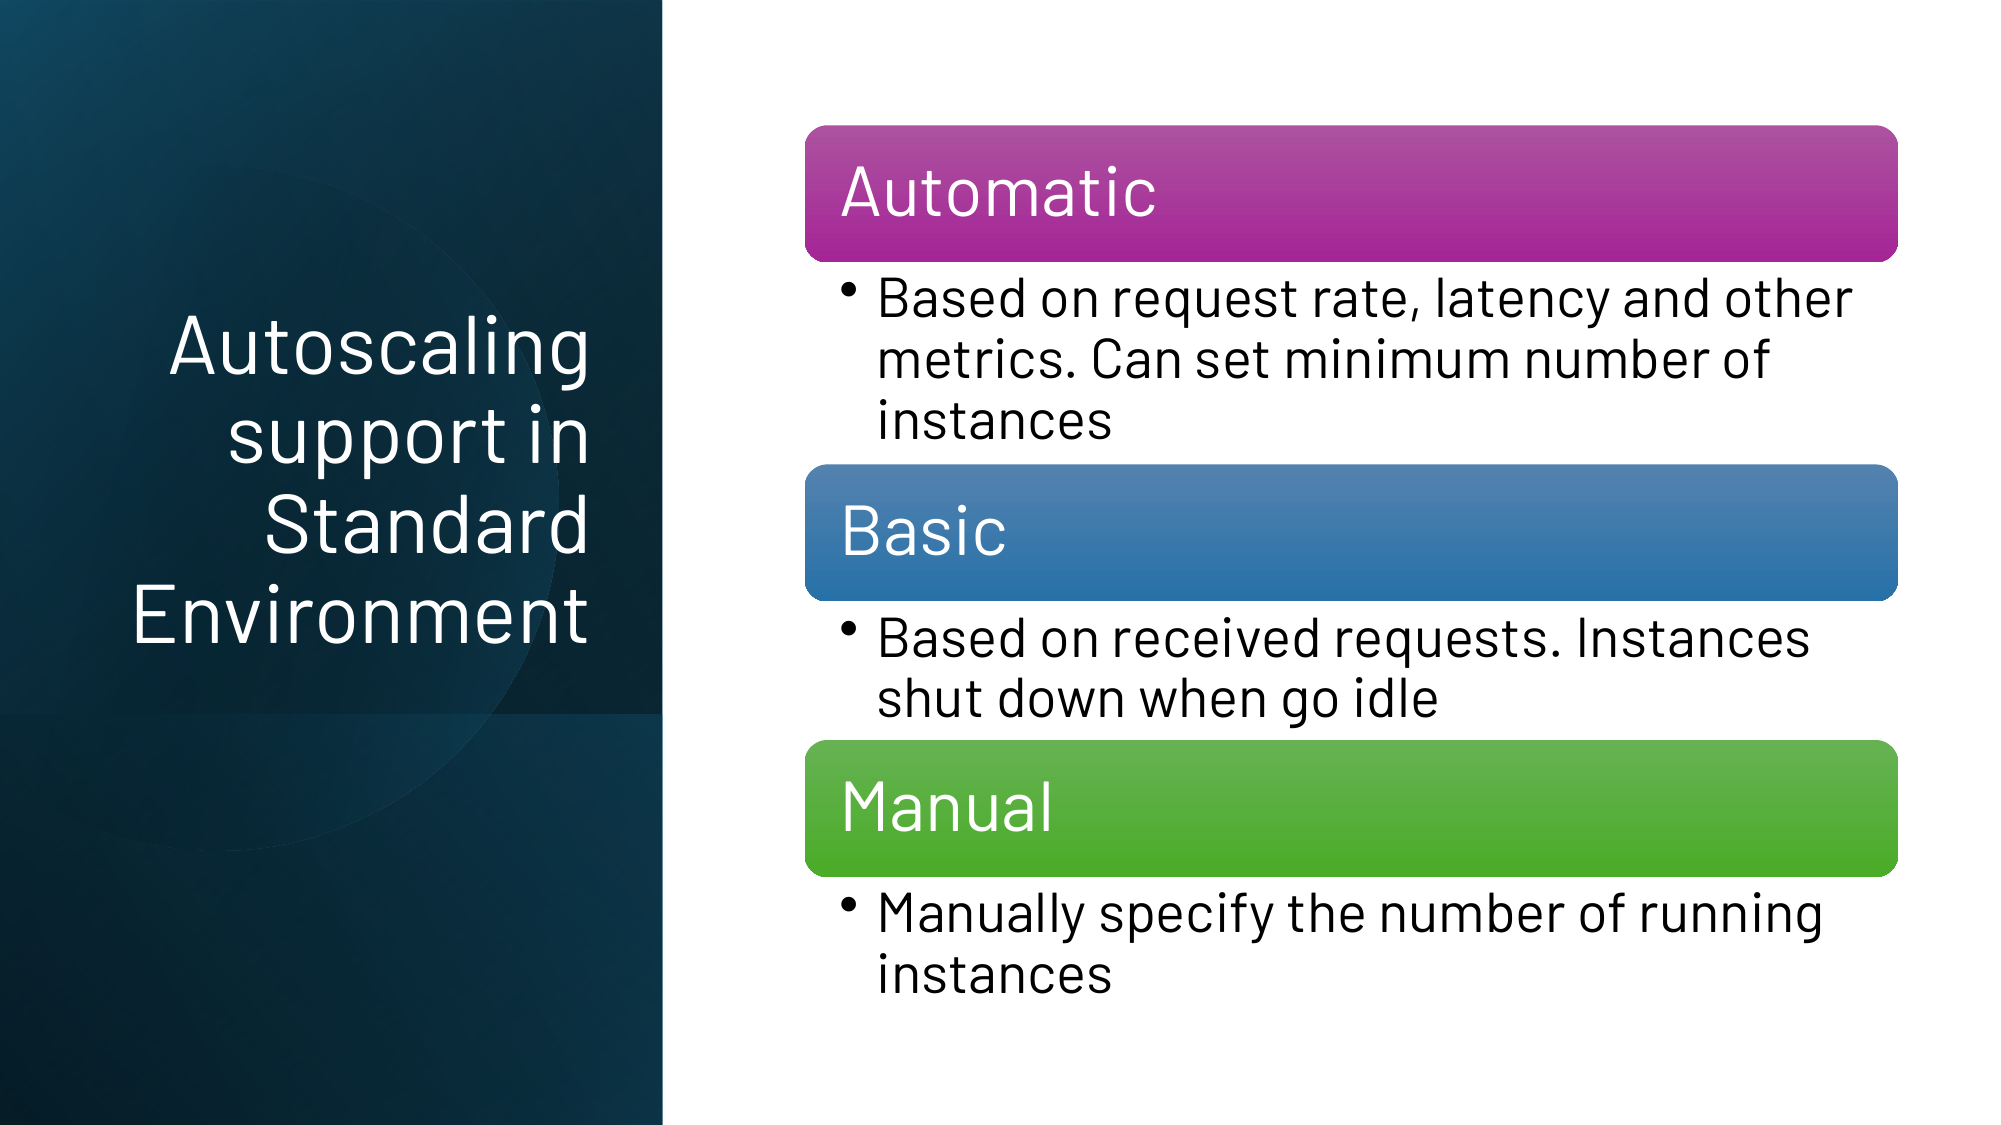

Automatic
Based on request rate, latency and other metrics. Can set minimum number of instances
Basic
Based on received requests. Instances shut down when go idle
Manual
Manually specify the number of running instances

# Autoscaling support in Standard Environment